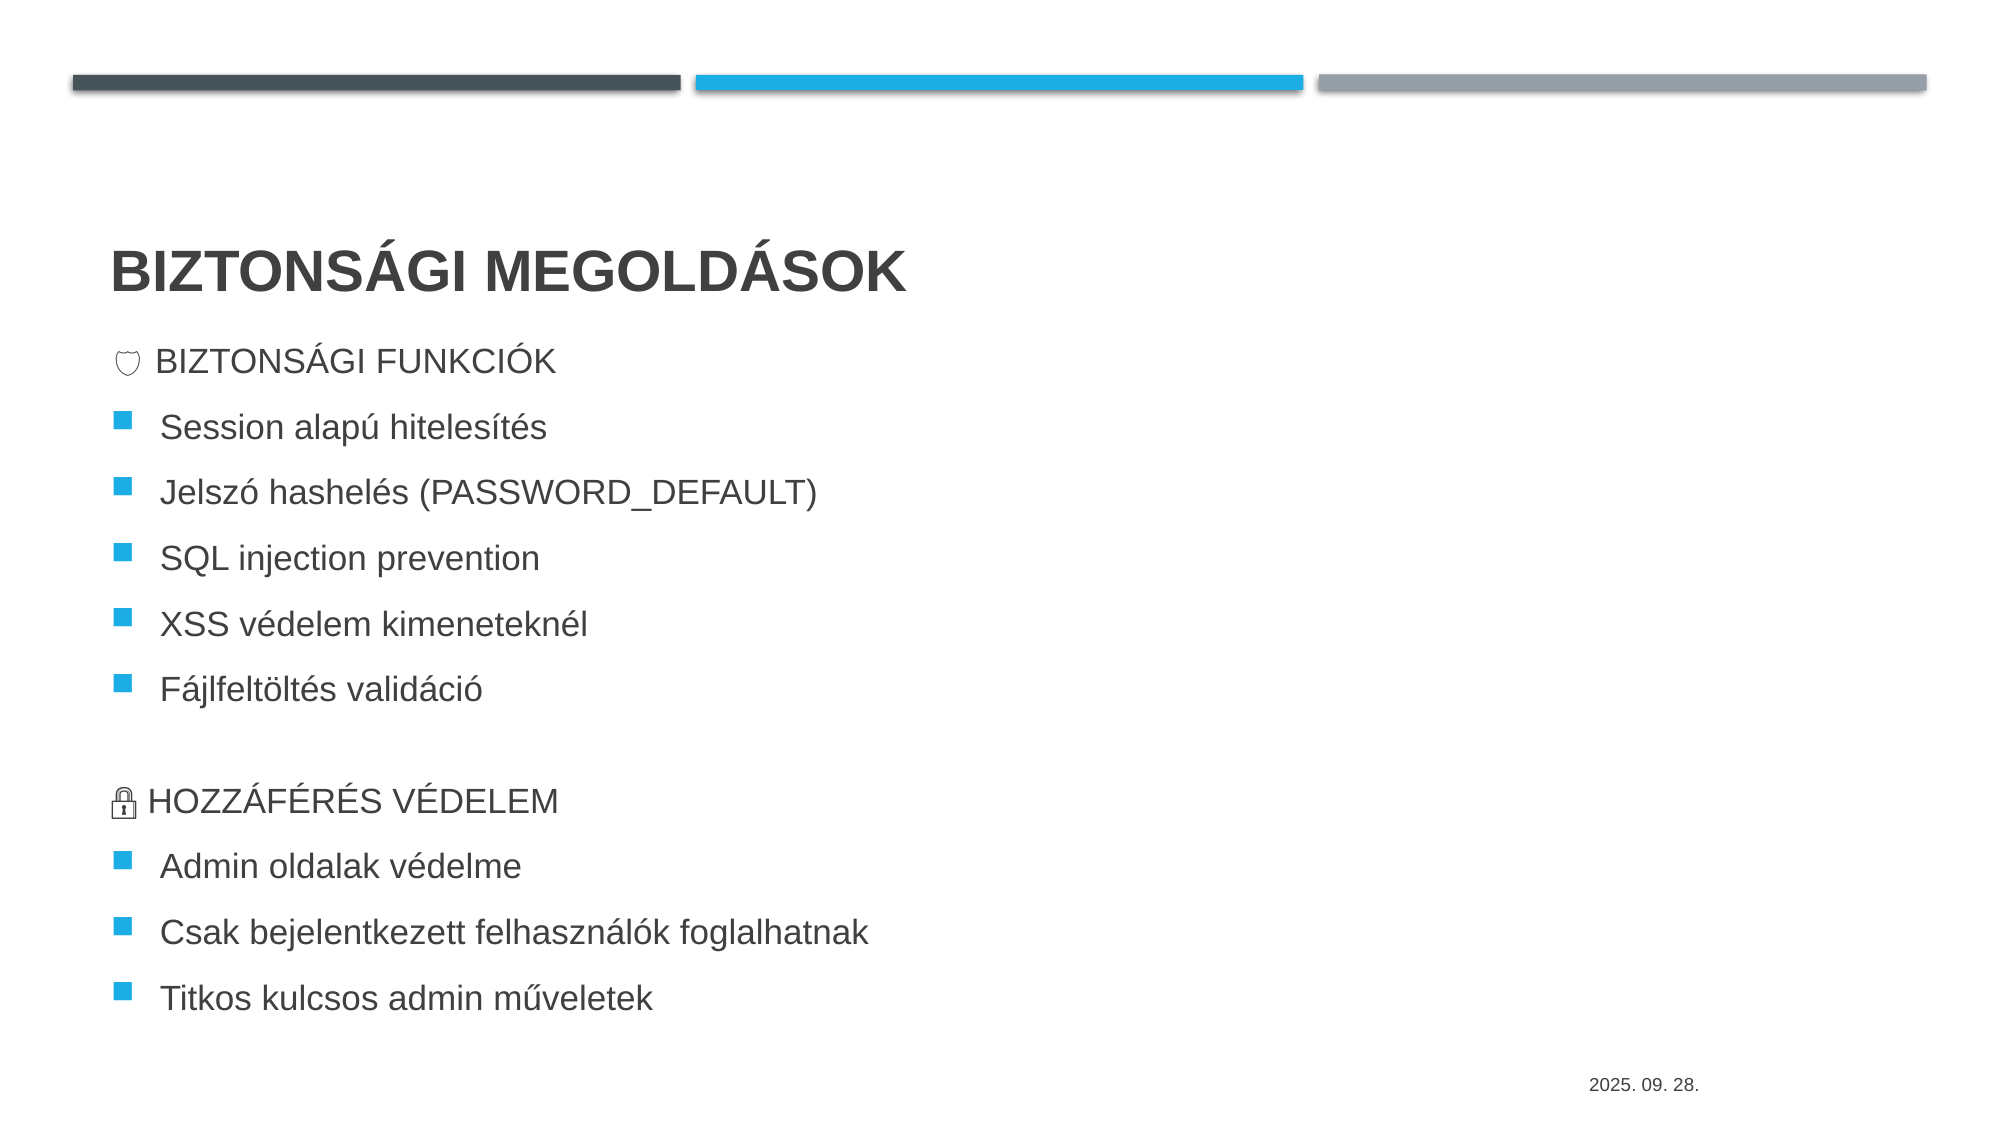

# Biztonsági Megoldások
🛡️ BIZTONSÁGI FUNKCIÓK
Session alapú hitelesítés
Jelszó hashelés (PASSWORD_DEFAULT)
SQL injection prevention
XSS védelem kimeneteknél
Fájlfeltöltés validáció
🔒 HOZZÁFÉRÉS VÉDELEM
Admin oldalak védelme
Csak bejelentkezett felhasználók foglalhatnak
Titkos kulcsos admin műveletek
2025. 09. 28.